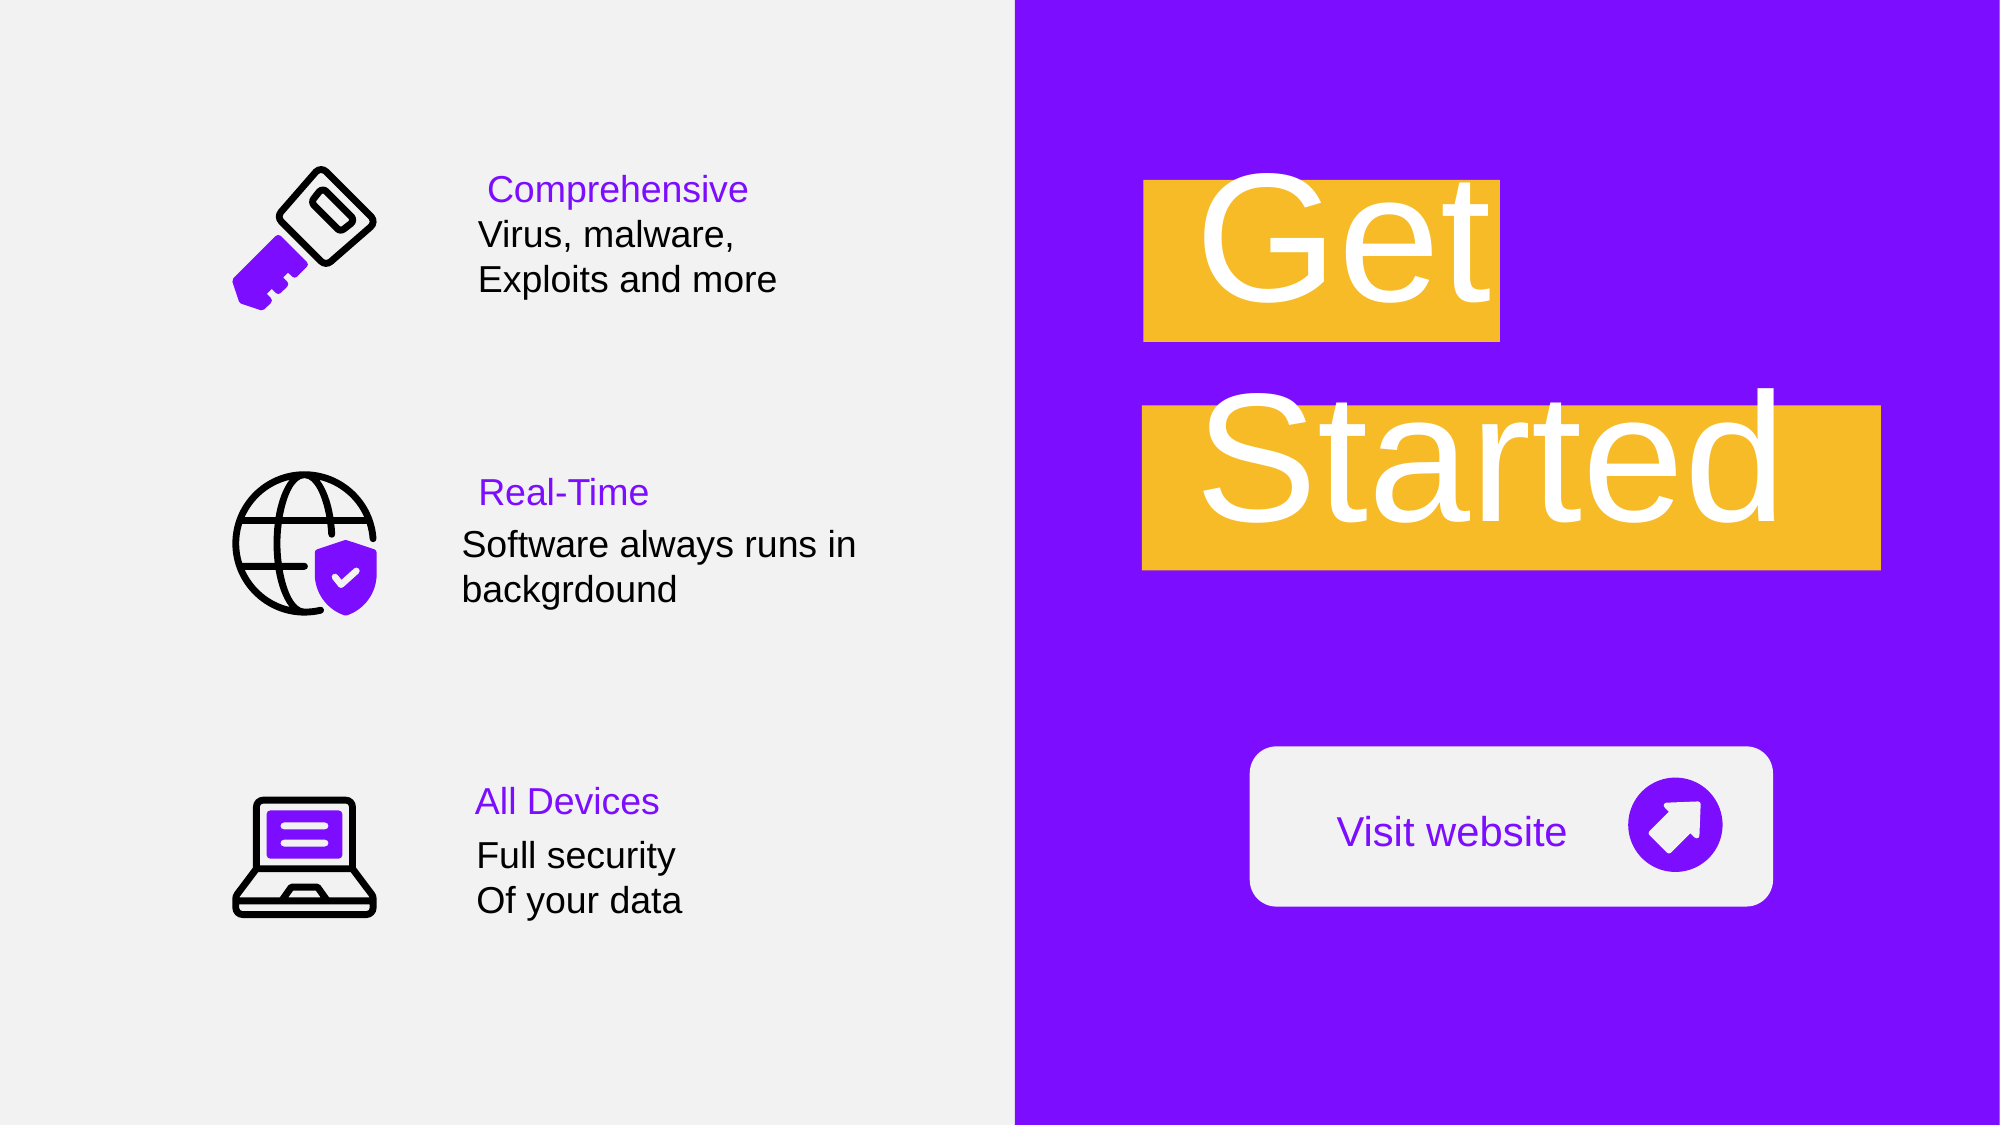

Get
Started
Comprehensive

Virus, malware,
Exploits and more

Real-Time

Software always runs in backgrdound

Visit website
All Devices

Full security
Of your data